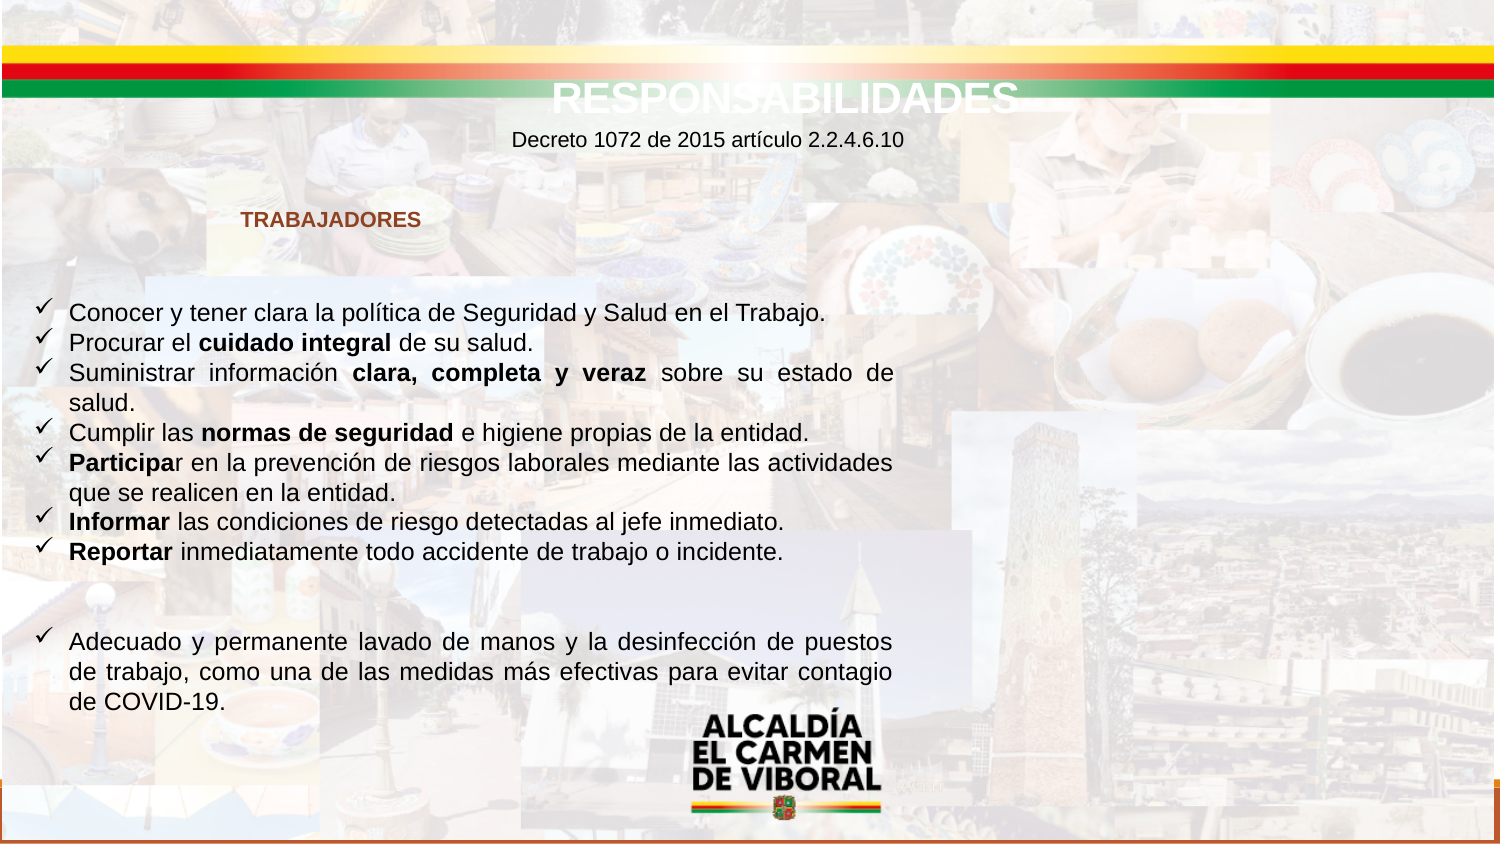

# RESPONSABILIDADES
Decreto 1072 de 2015 artículo 2.2.4.6.10
TRABAJADORES
Conocer y tener clara la política de Seguridad y Salud en el Trabajo.
Procurar el cuidado integral de su salud.
Suministrar información clara, completa y veraz sobre su estado de salud.
Cumplir las normas de seguridad e higiene propias de la entidad.
Participar en la prevención de riesgos laborales mediante las actividades que se realicen en la entidad.
Informar las condiciones de riesgo detectadas al jefe inmediato.
Reportar inmediatamente todo accidente de trabajo o incidente.
Adecuado y permanente lavado de manos y la desinfección de puestos de trabajo, como una de las medidas más efectivas para evitar contagio de COVID-19.